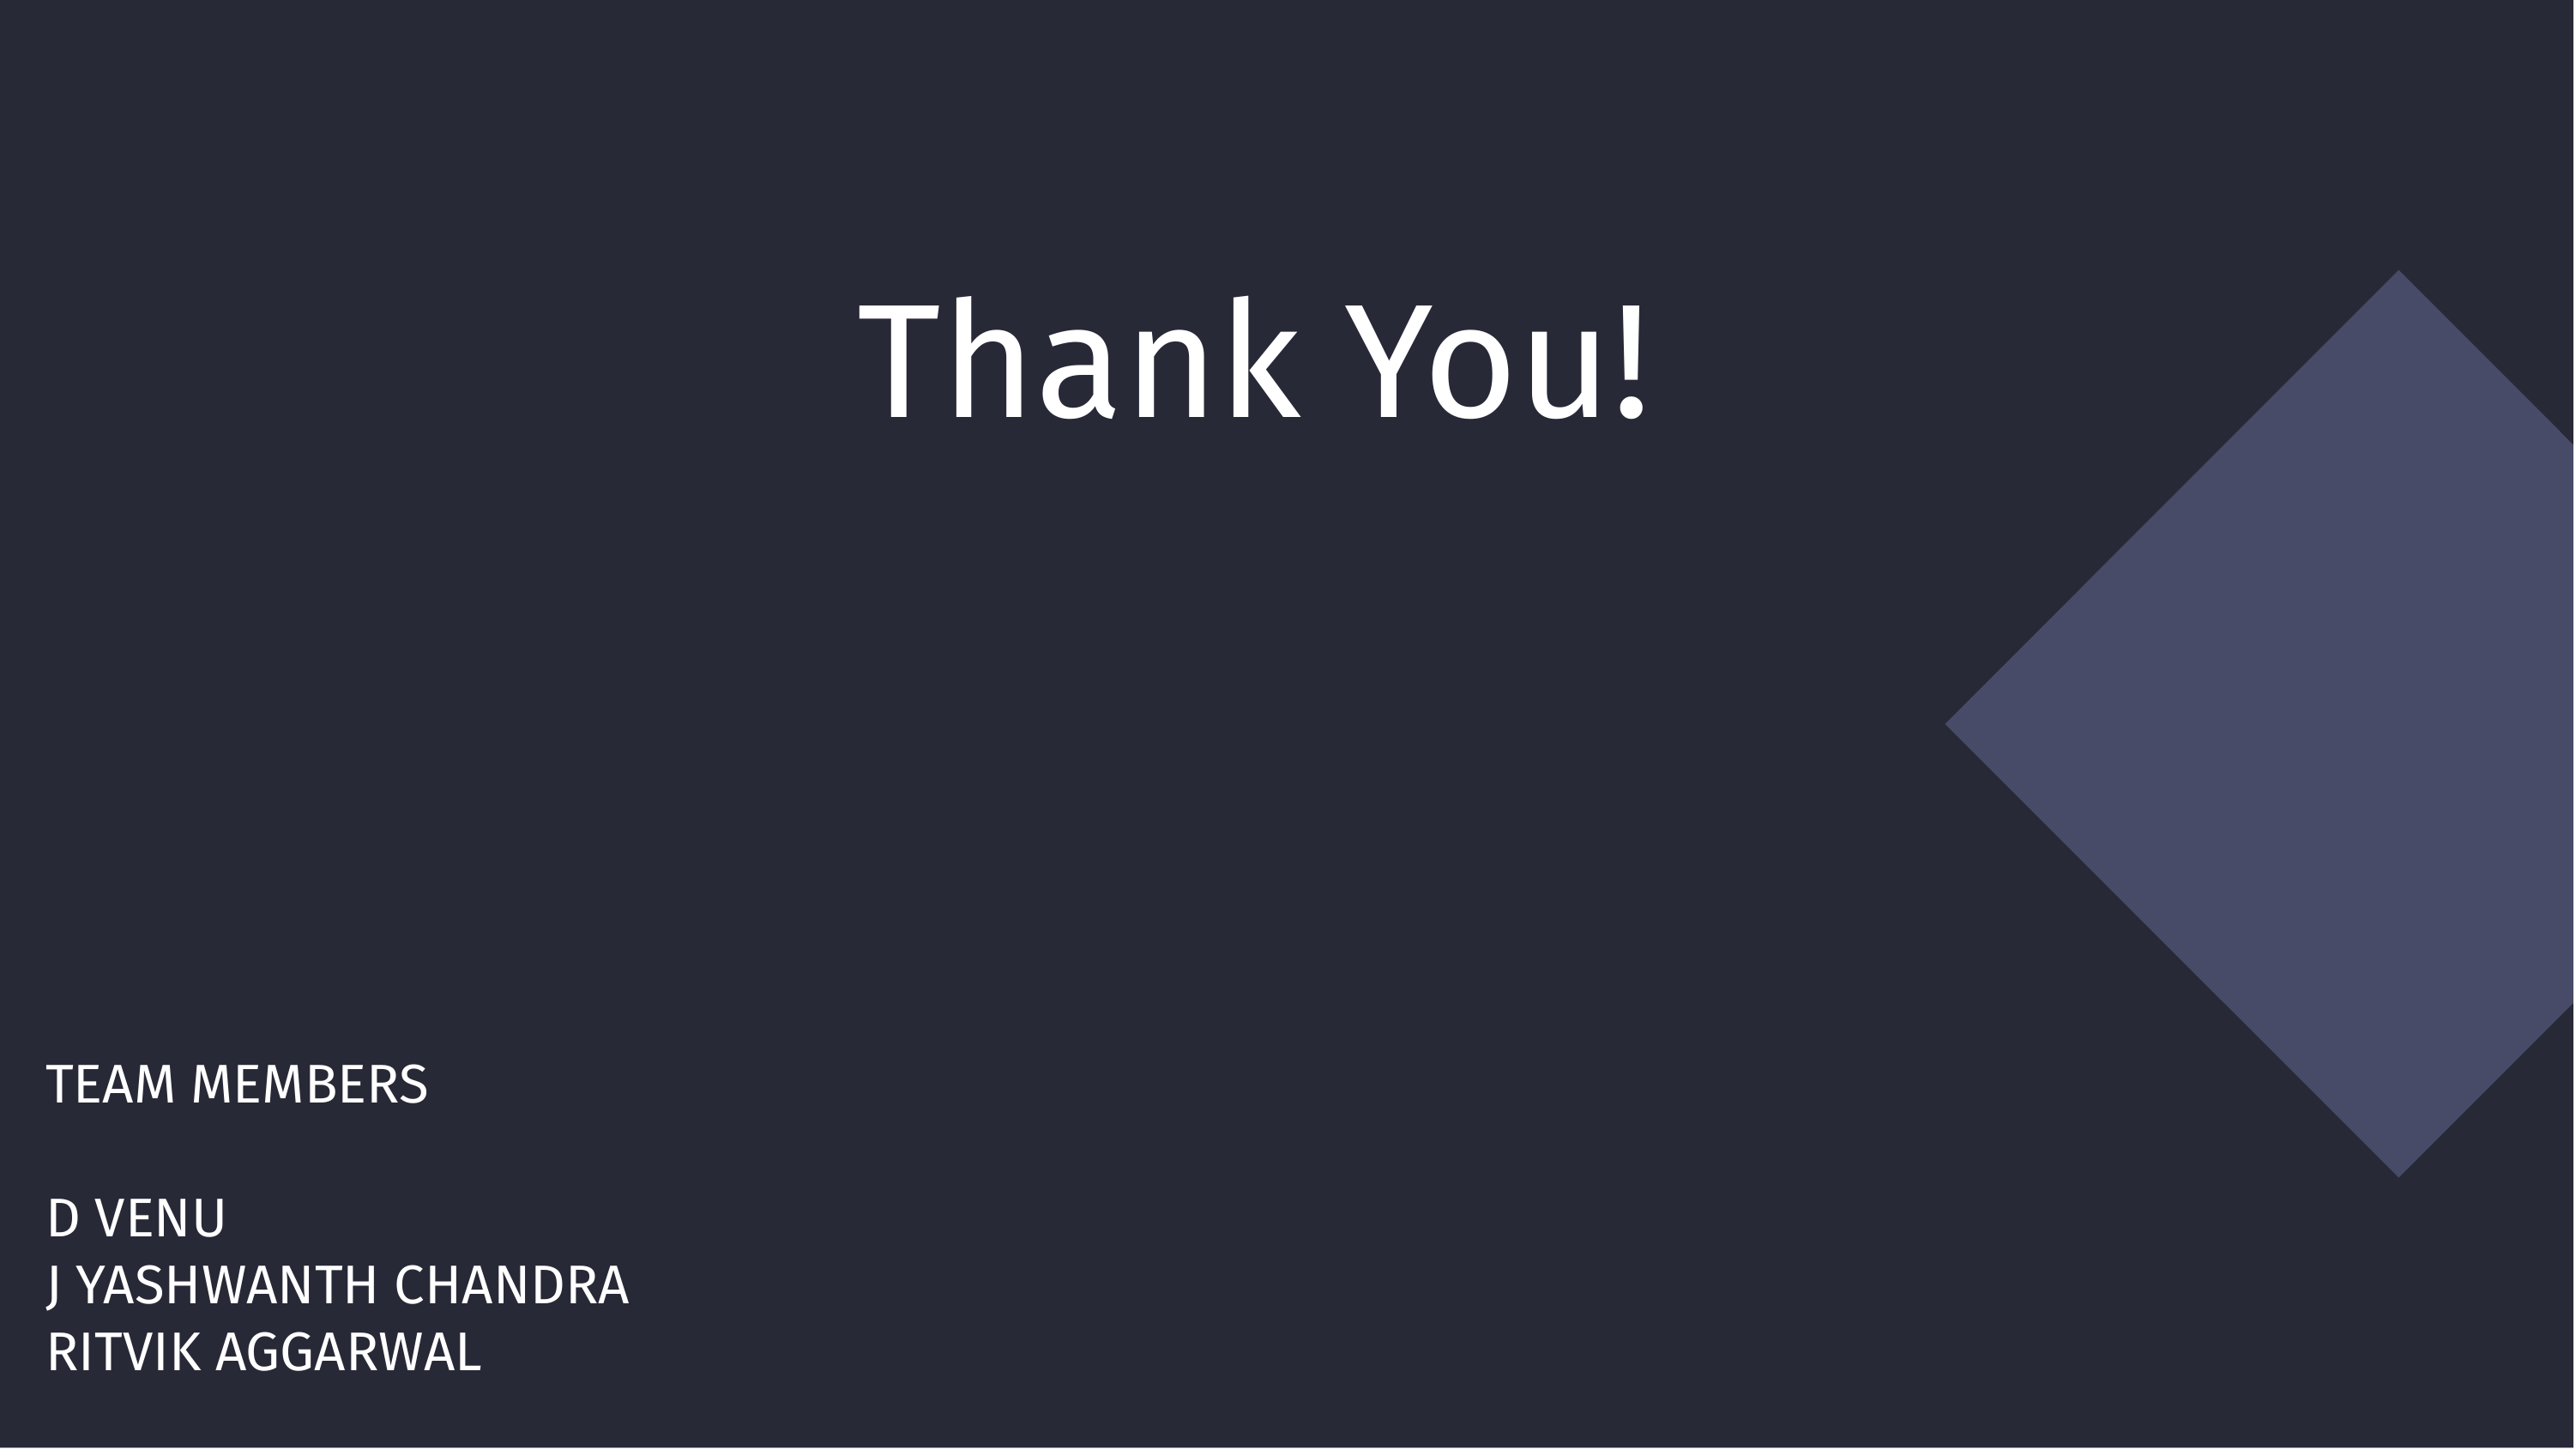

Thank You!
TEAM MEMBERS

D VENU
J YASHWANTH CHANDRA
RITVIK AGGARWAL